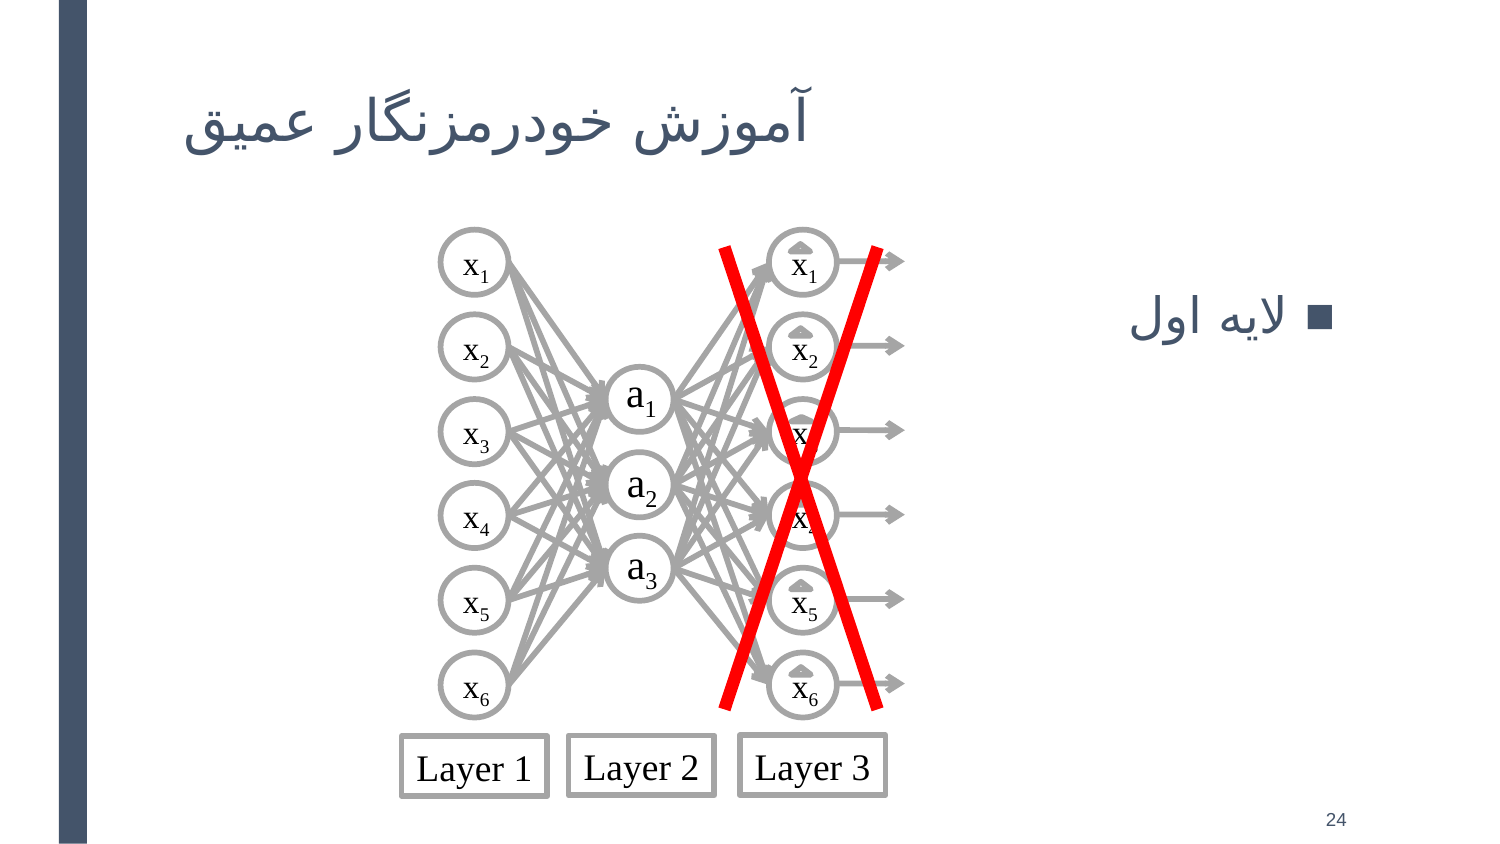

# آموزش خودرمزنگار عمیق

x1
x1

x2
x2

x3
x3

x4
x4

x5
x5

x6
x6

Layer 3
Layer 2
Layer 1
a1
a2
a3
لایه اول
24